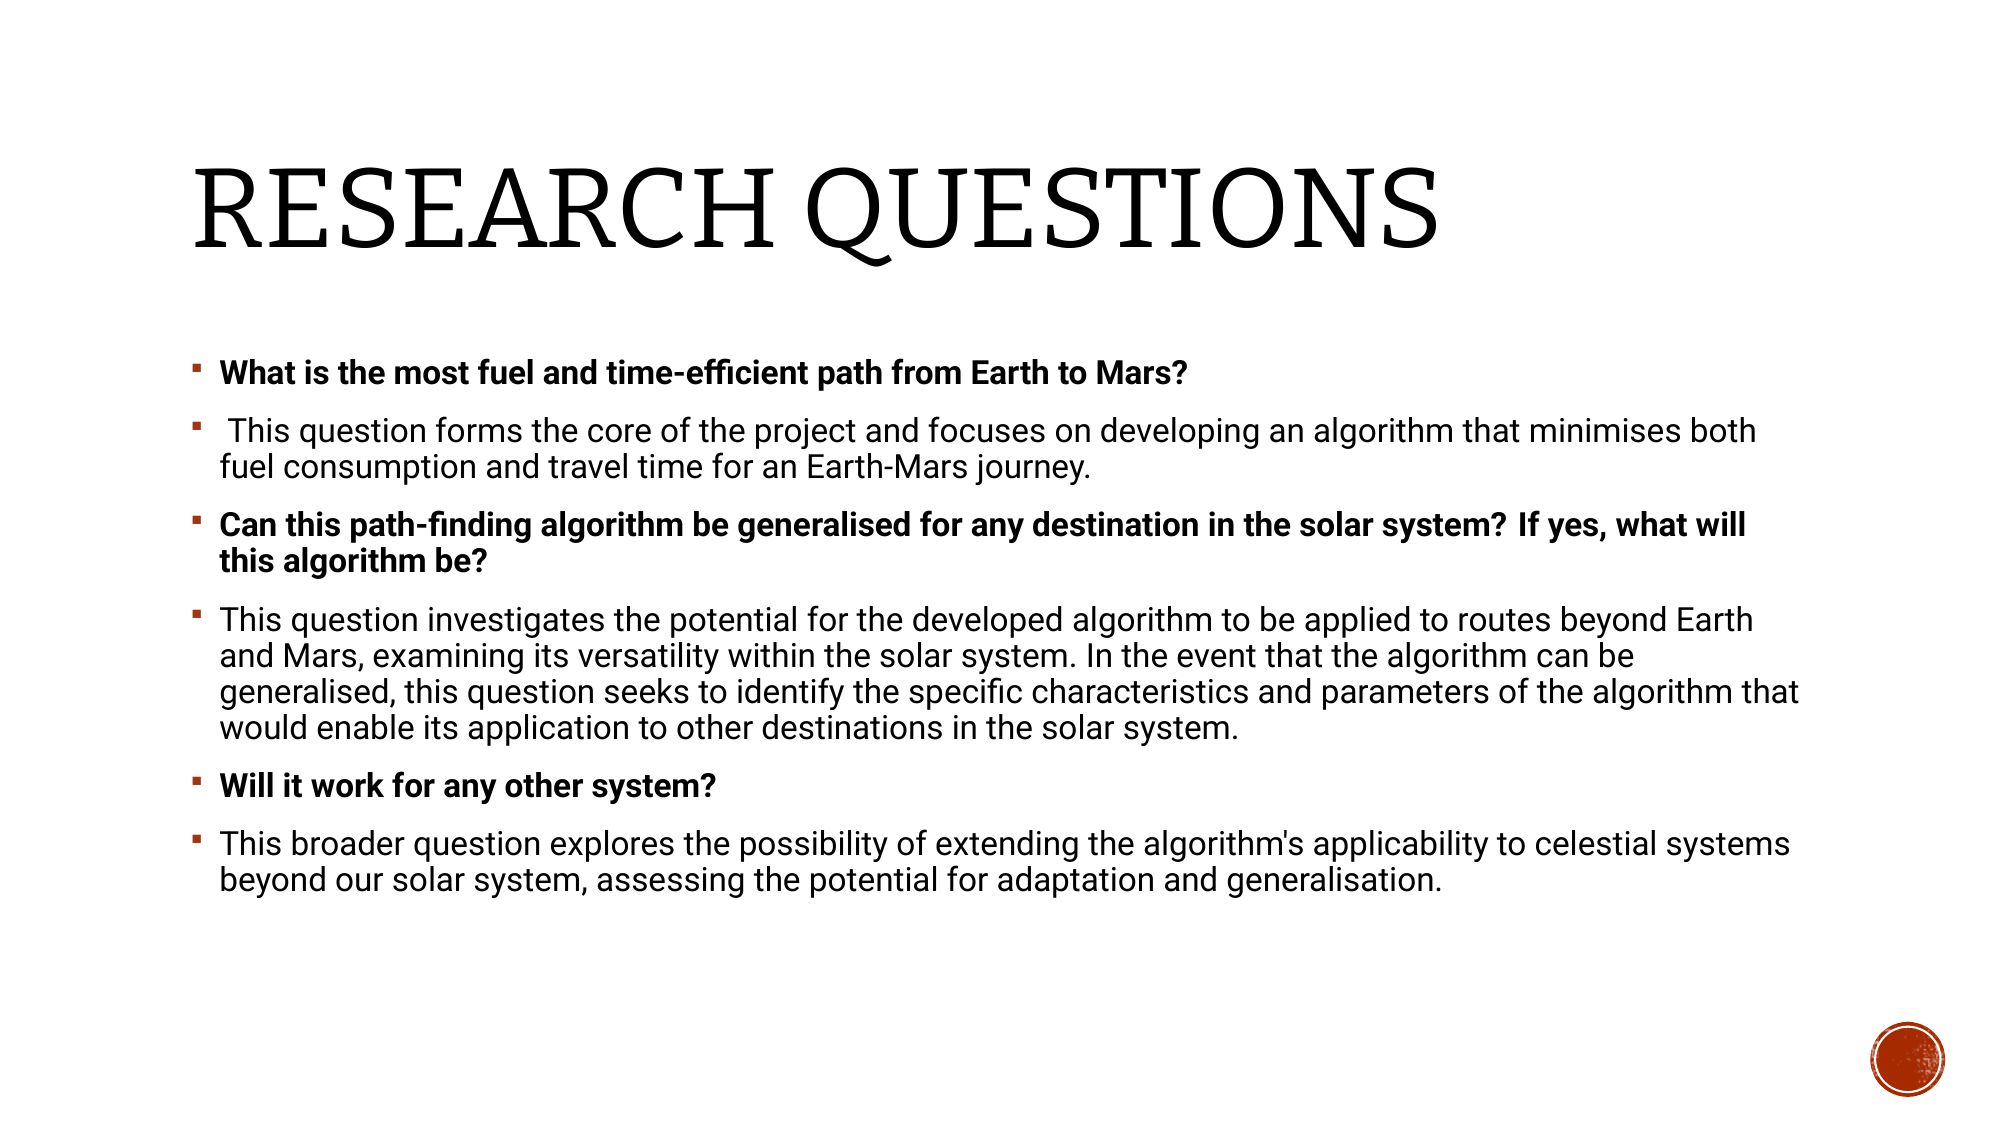

# Research Questions
What is the most fuel and time-efficient path from Earth to Mars?
 This question forms the core of the project and focuses on developing an algorithm that minimises both fuel consumption and travel time for an Earth-Mars journey.
Can this path-finding algorithm be generalised for any destination in the solar system? If yes, what will this algorithm be?
This question investigates the potential for the developed algorithm to be applied to routes beyond Earth and Mars, examining its versatility within the solar system. In the event that the algorithm can be generalised, this question seeks to identify the specific characteristics and parameters of the algorithm that would enable its application to other destinations in the solar system.
Will it work for any other system?
This broader question explores the possibility of extending the algorithm's applicability to celestial systems beyond our solar system, assessing the potential for adaptation and generalisation.